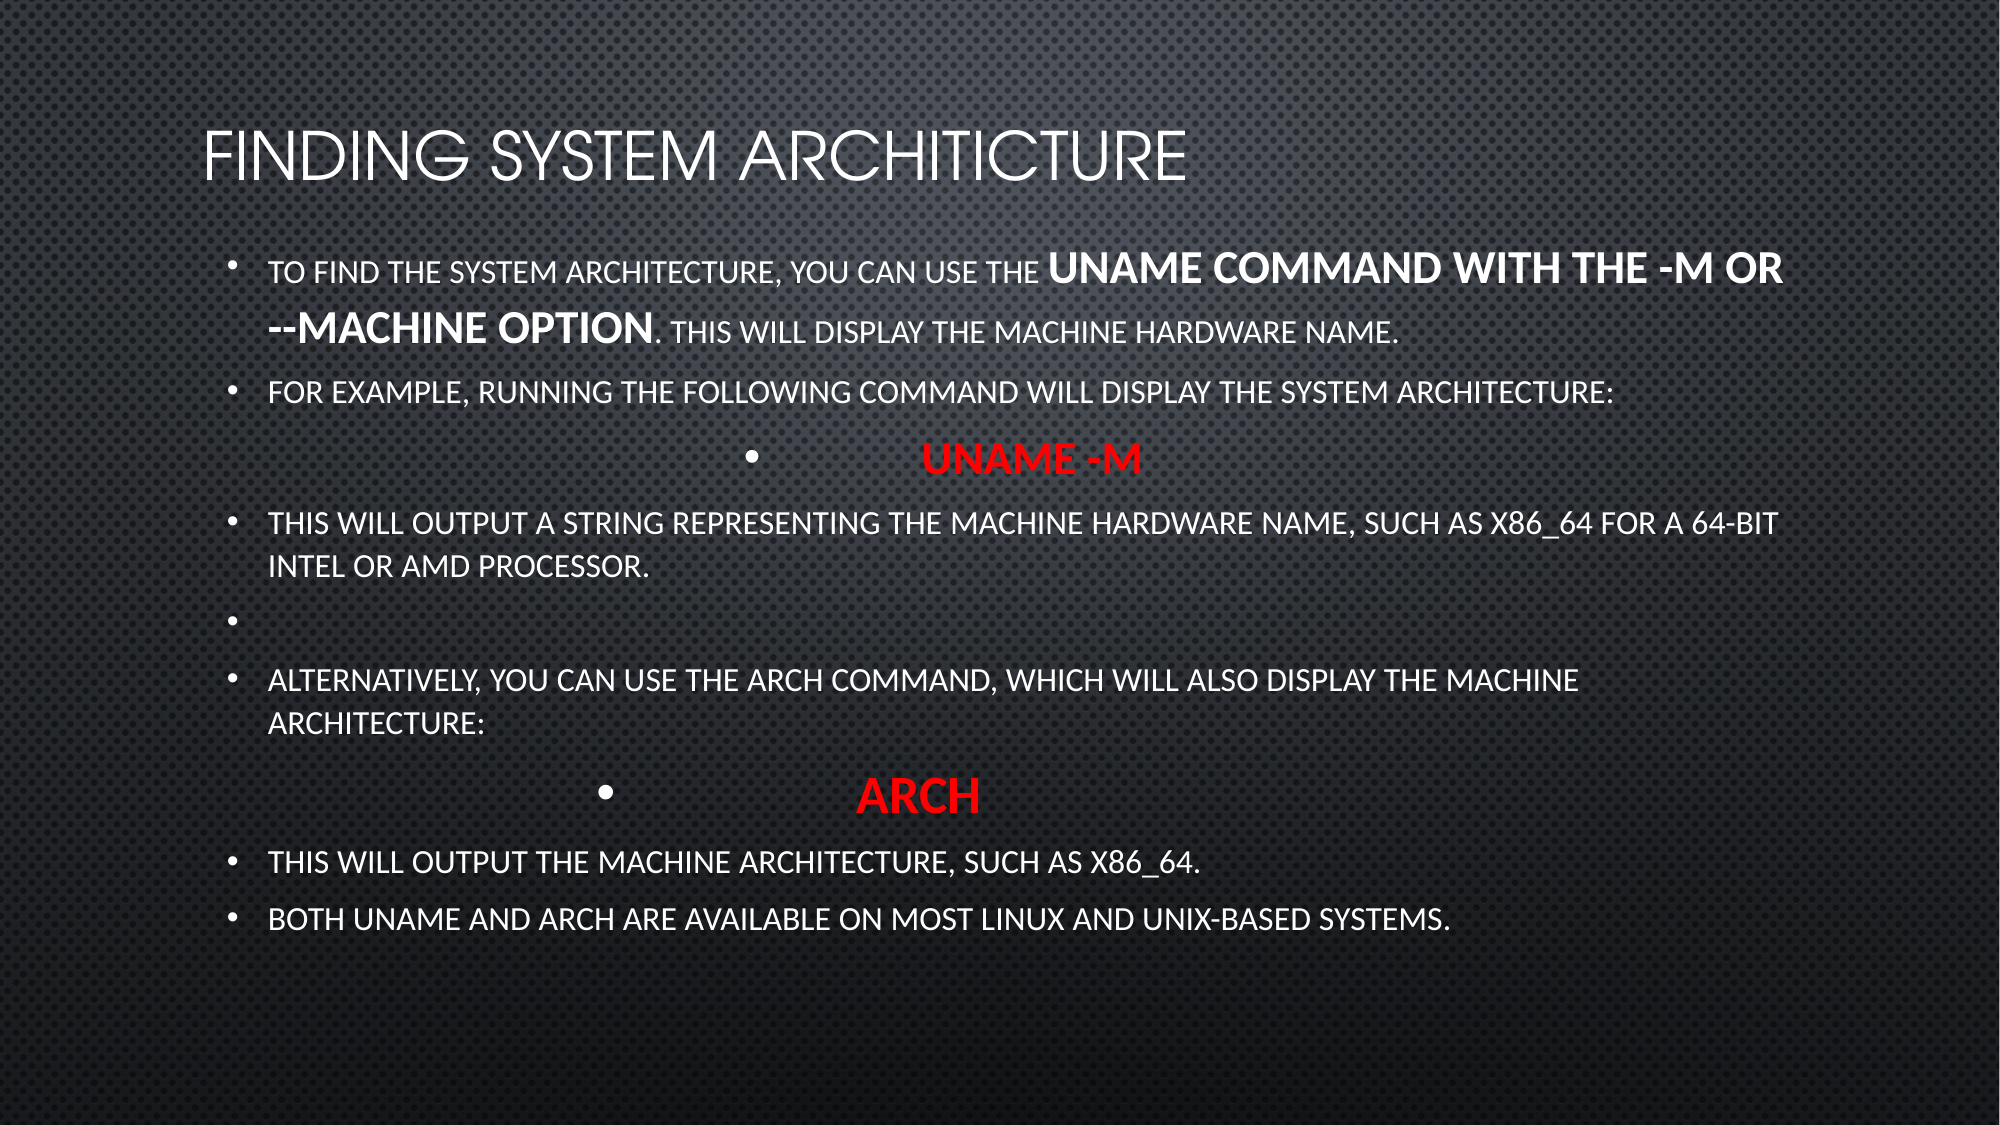

# FINDING SYSTEM ARCHITICTURE
To find the system architecture, you can use the uname command with the -m or --machine option. This will display the machine hardware name.
For example, running the following command will display the system architecture:
uname -m
This will output a string representing the machine hardware name, such as x86_64 for a 64-bit Intel or AMD processor.

Alternatively, you can use the arch command, which will also display the machine architecture:
                    arch
This will output the machine architecture, such as x86_64.
Both uname and arch are available on most Linux and Unix-based systems.